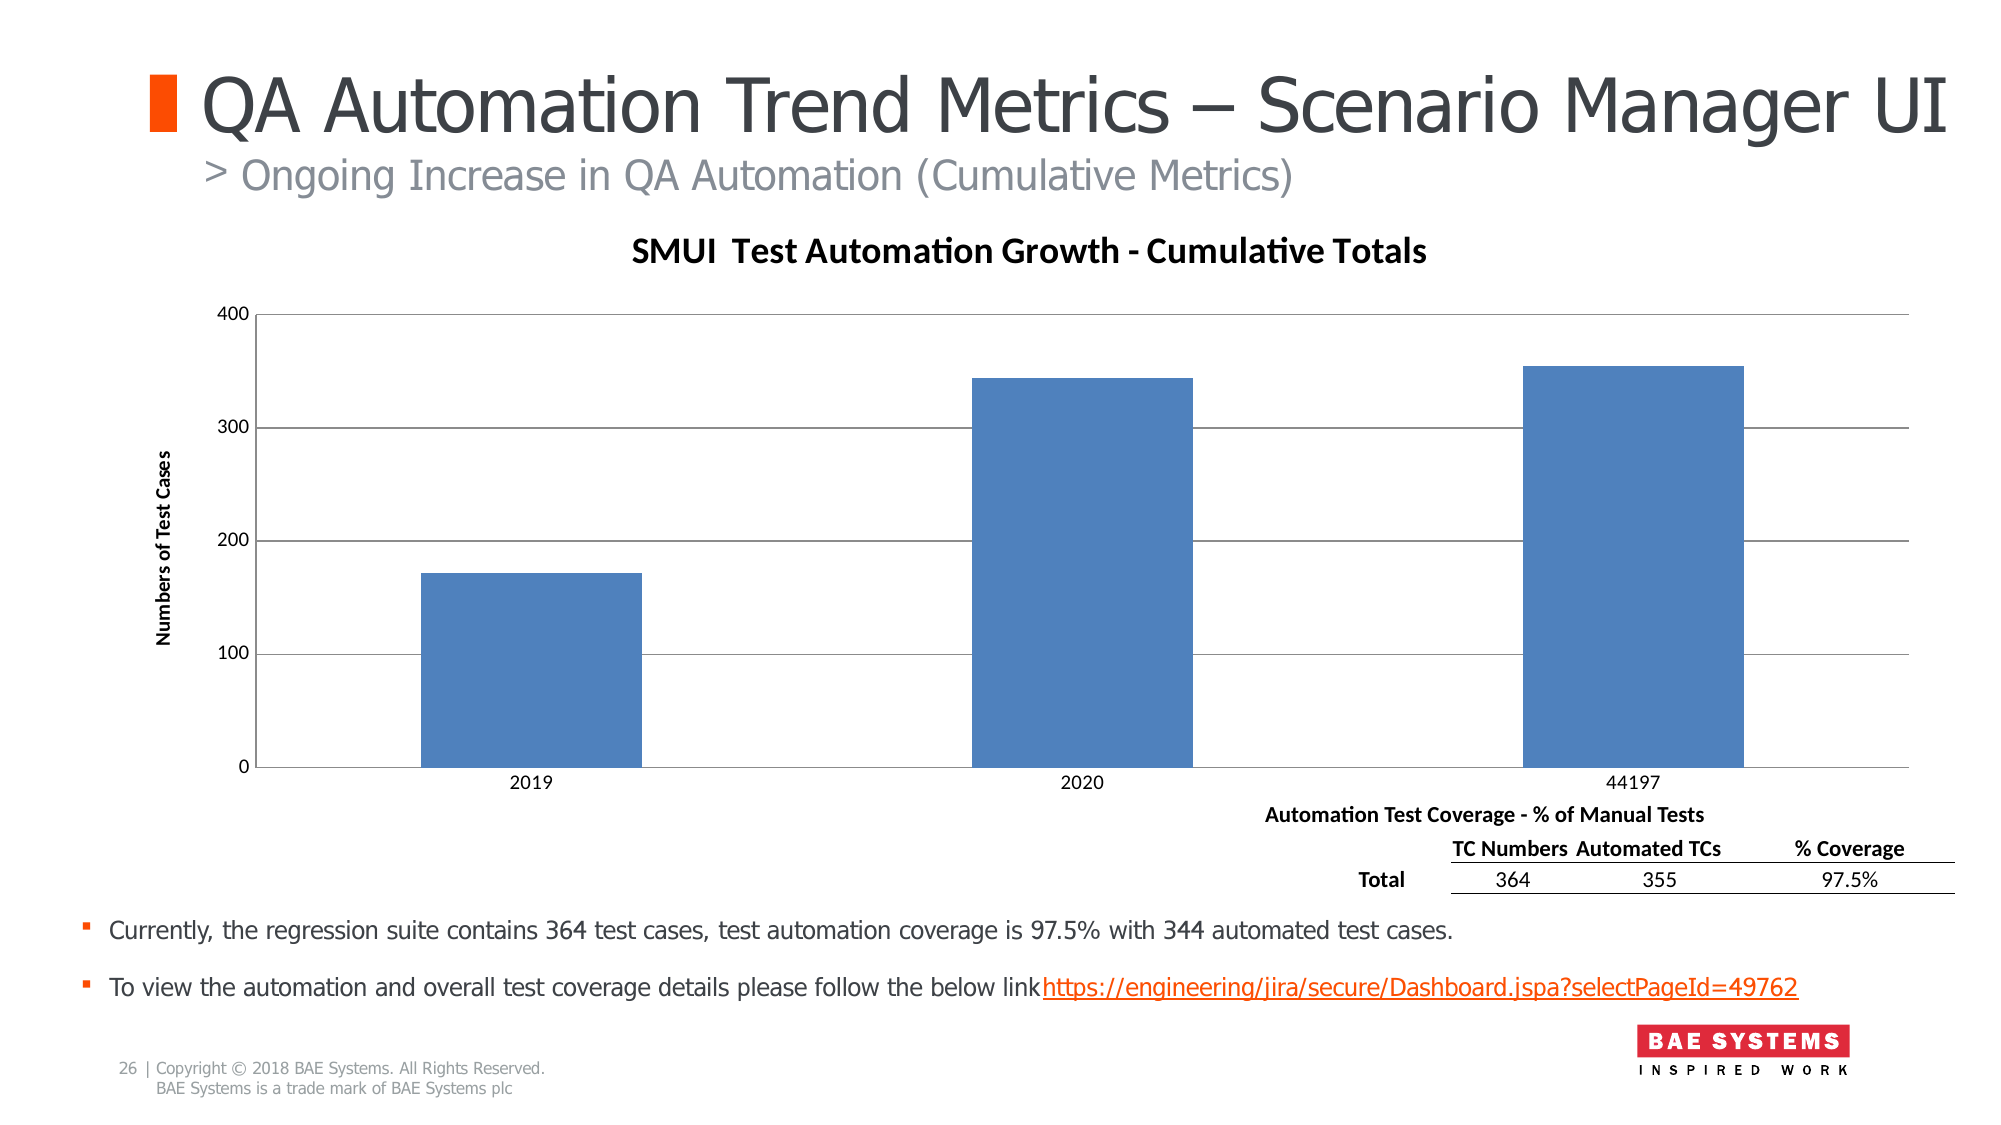

# QA Automation Trend Metrics – Scenario Manager UI
Ongoing Increase in QA Automation (Cumulative Metrics)

### Chart: SMUI  Test Automation Growth - Cumulative Totals

| Category | Total no. of Test Cases |
|---|---|
| 2019 | 172.0 |
| 2020 | 344.0 |
| 44197 | 355.0 |
| Automation Test Coverage - % of Manual Tests |  |  |  |  |
| --- | --- | --- | --- | --- |
|  |  | TC Numbers | Automated TCs | % Coverage |
|  | Total | 364 | 355 | 97.5% |
Currently, the regression suite contains 364 test cases, test automation coverage is 97.5% with 344 automated test cases.
To view the automation and overall test coverage details please follow the below link
https://engineering/jira/secure/Dashboard.jspa?selectPageId=49762